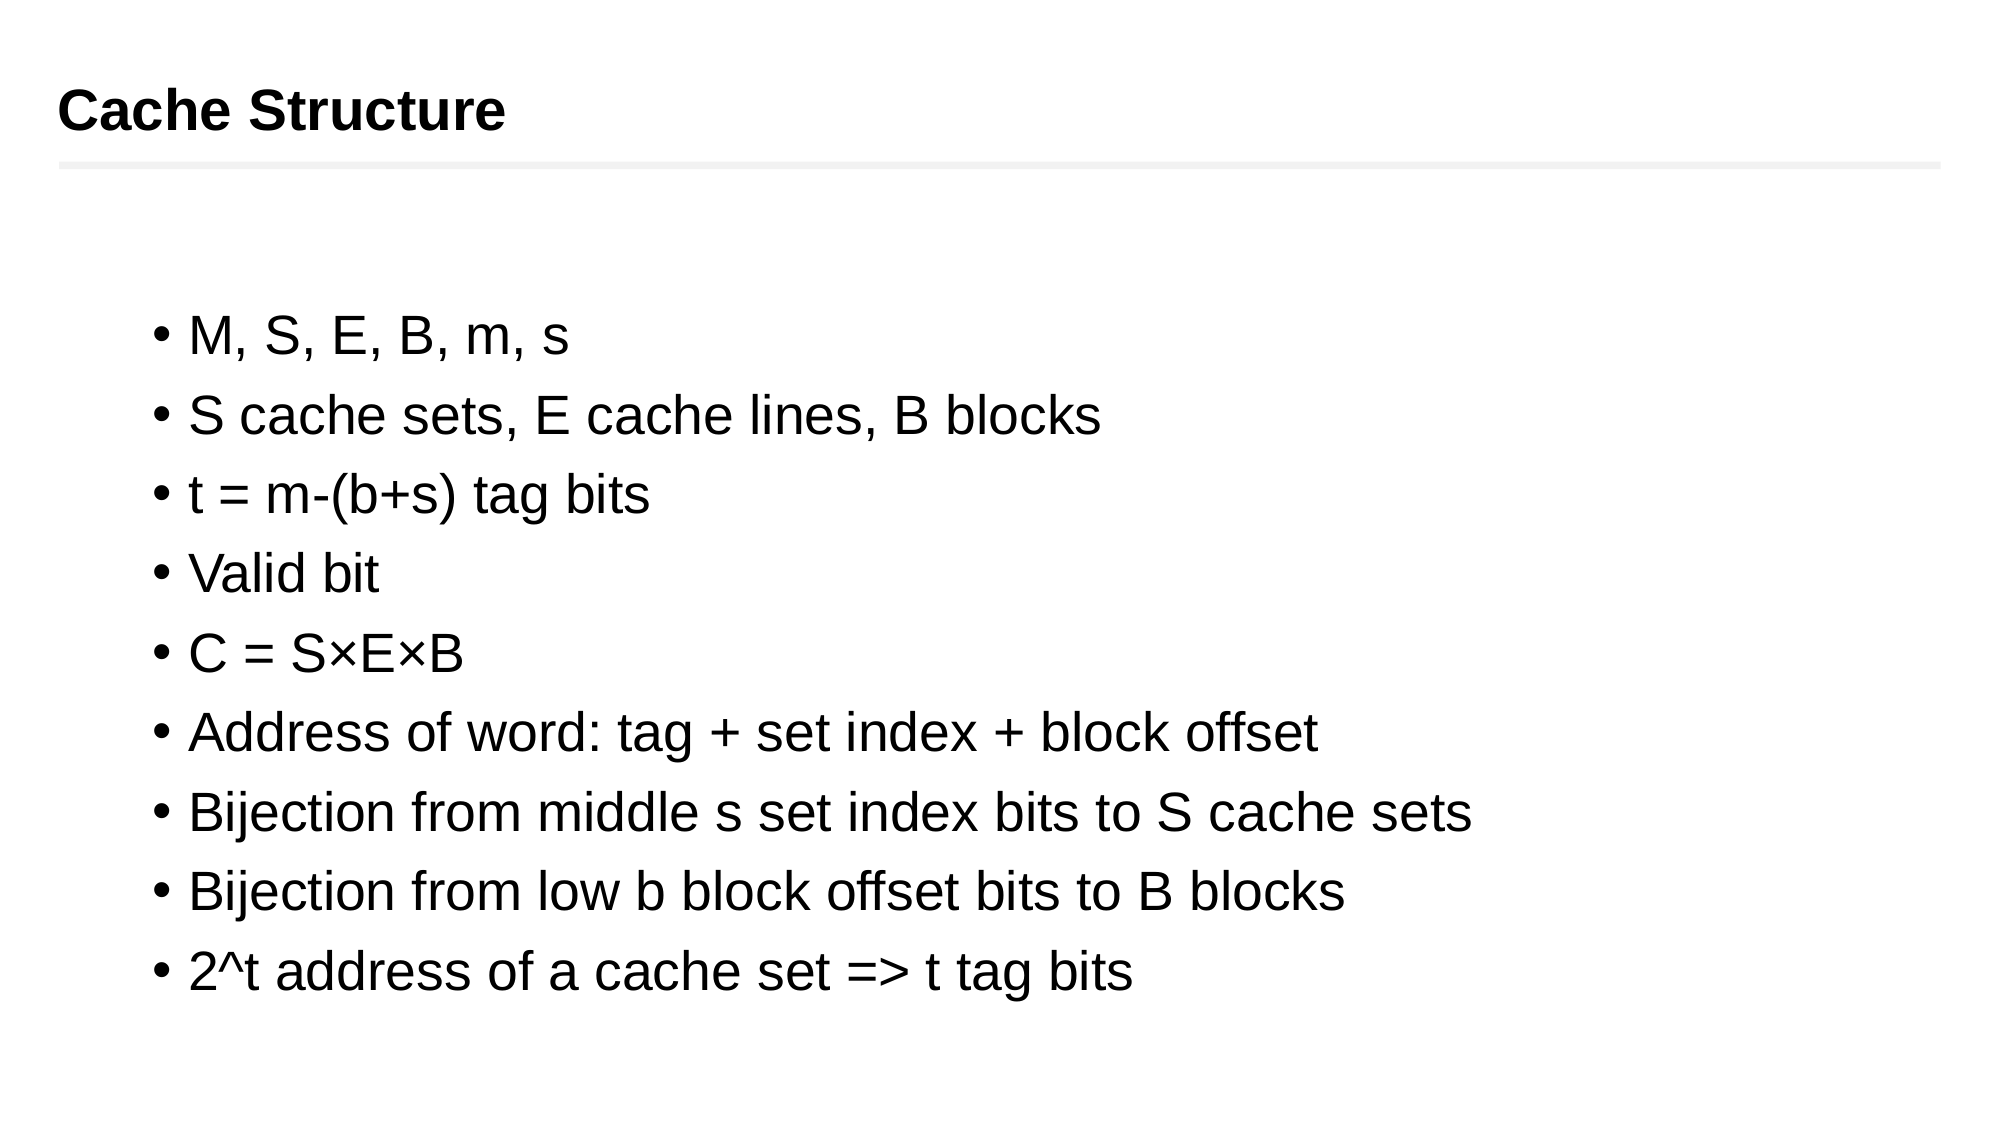

Cache Structure
M, S, E, B, m, s
S cache sets, E cache lines, B blocks
t = m-(b+s) tag bits
Valid bit
C = S×E×B
Address of word: tag + set index + block offset
Bijection from middle s set index bits to S cache sets
Bijection from low b block offset bits to B blocks
2^t address of a cache set => t tag bits